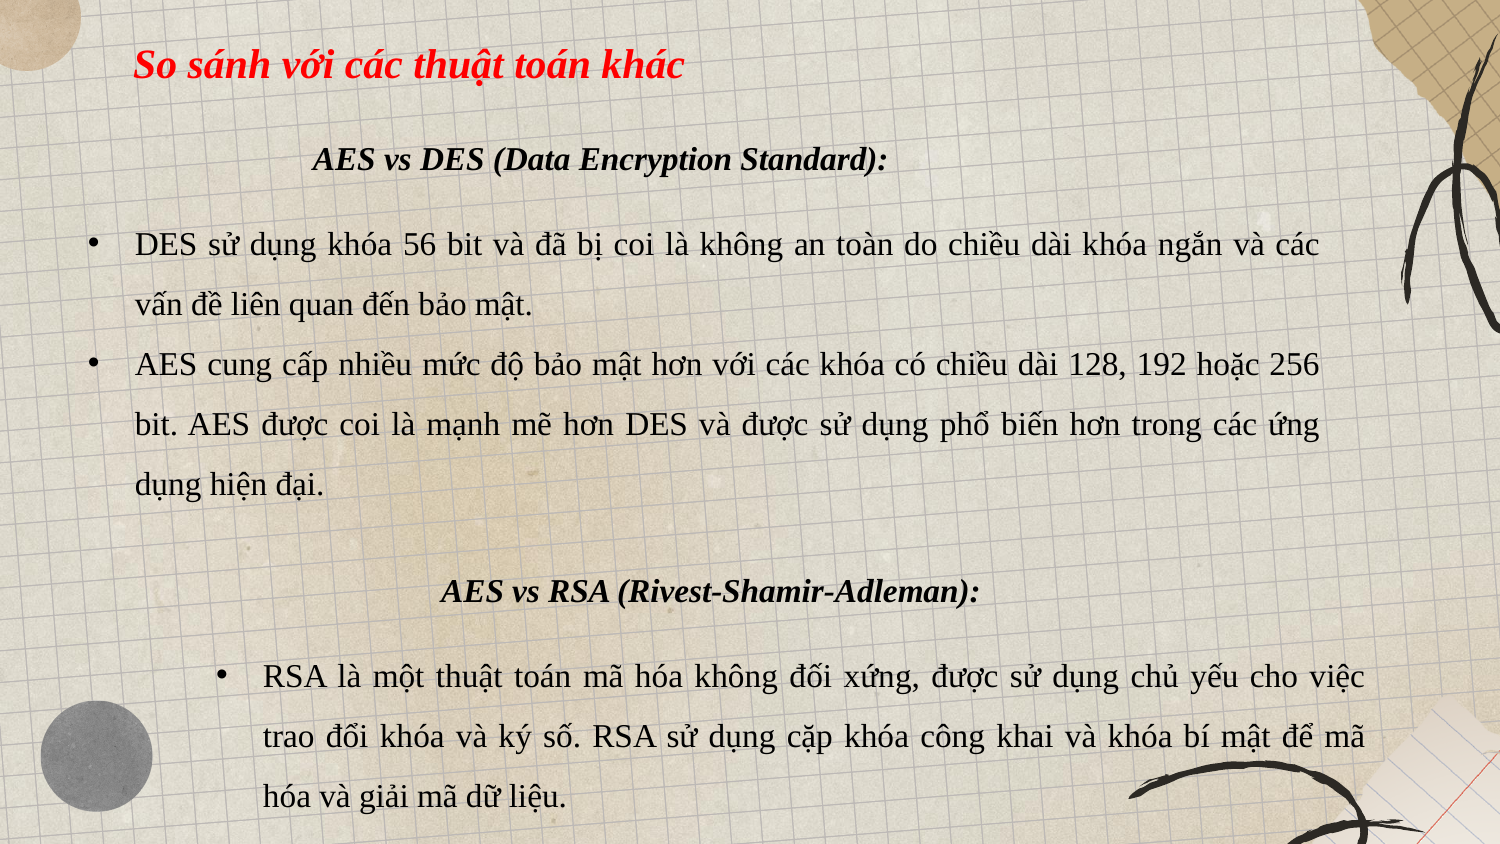

# So sánh với các thuật toán khác
	AES vs DES (Data Encryption Standard):
DES sử dụng khóa 56 bit và đã bị coi là không an toàn do chiều dài khóa ngắn và các vấn đề liên quan đến bảo mật.
AES cung cấp nhiều mức độ bảo mật hơn với các khóa có chiều dài 128, 192 hoặc 256 bit. AES được coi là mạnh mẽ hơn DES và được sử dụng phổ biến hơn trong các ứng dụng hiện đại.
	AES vs RSA (Rivest-Shamir-Adleman):
RSA là một thuật toán mã hóa không đối xứng, được sử dụng chủ yếu cho việc trao đổi khóa và ký số. RSA sử dụng cặp khóa công khai và khóa bí mật để mã hóa và giải mã dữ liệu.